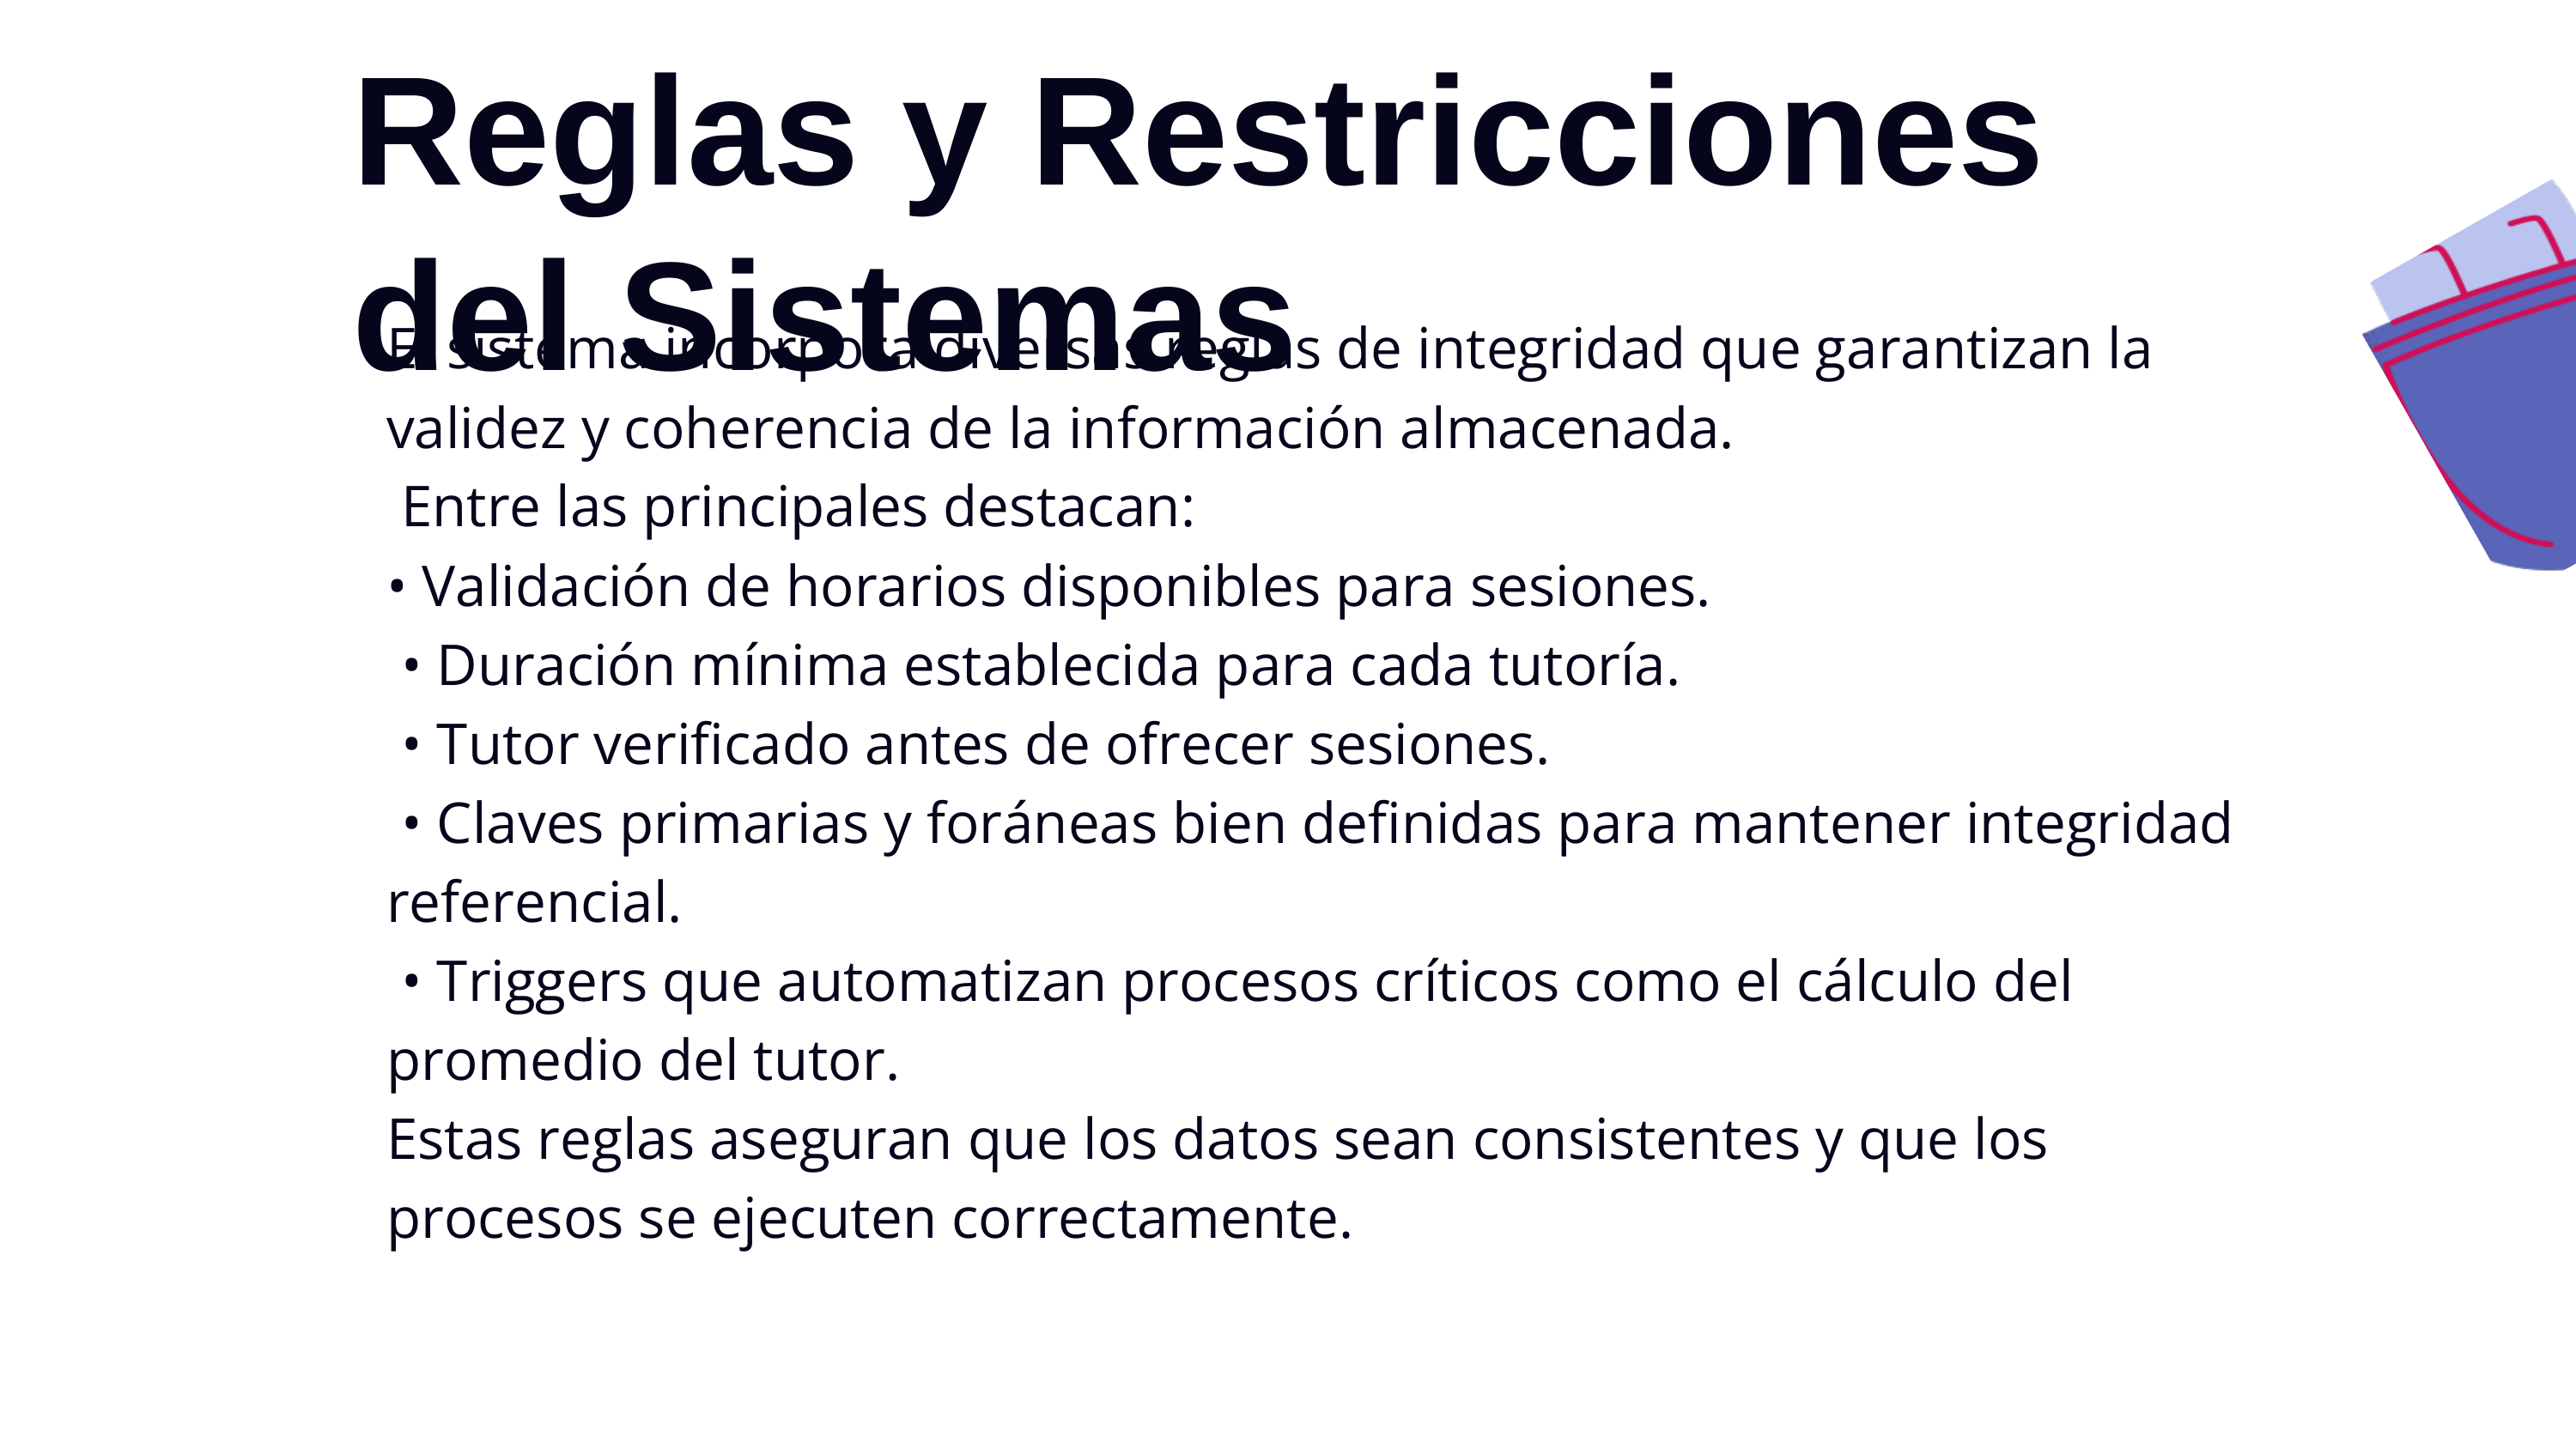

Reglas y Restricciones del Sistemas

El sistema incorpora diversas reglas de integridad que garantizan la validez y coherencia de la información almacenada.
 Entre las principales destacan:
• Validación de horarios disponibles para sesiones.
 • Duración mínima establecida para cada tutoría.
 • Tutor verificado antes de ofrecer sesiones.
 • Claves primarias y foráneas bien definidas para mantener integridad referencial.
 • Triggers que automatizan procesos críticos como el cálculo del promedio del tutor.
Estas reglas aseguran que los datos sean consistentes y que los procesos se ejecuten correctamente.